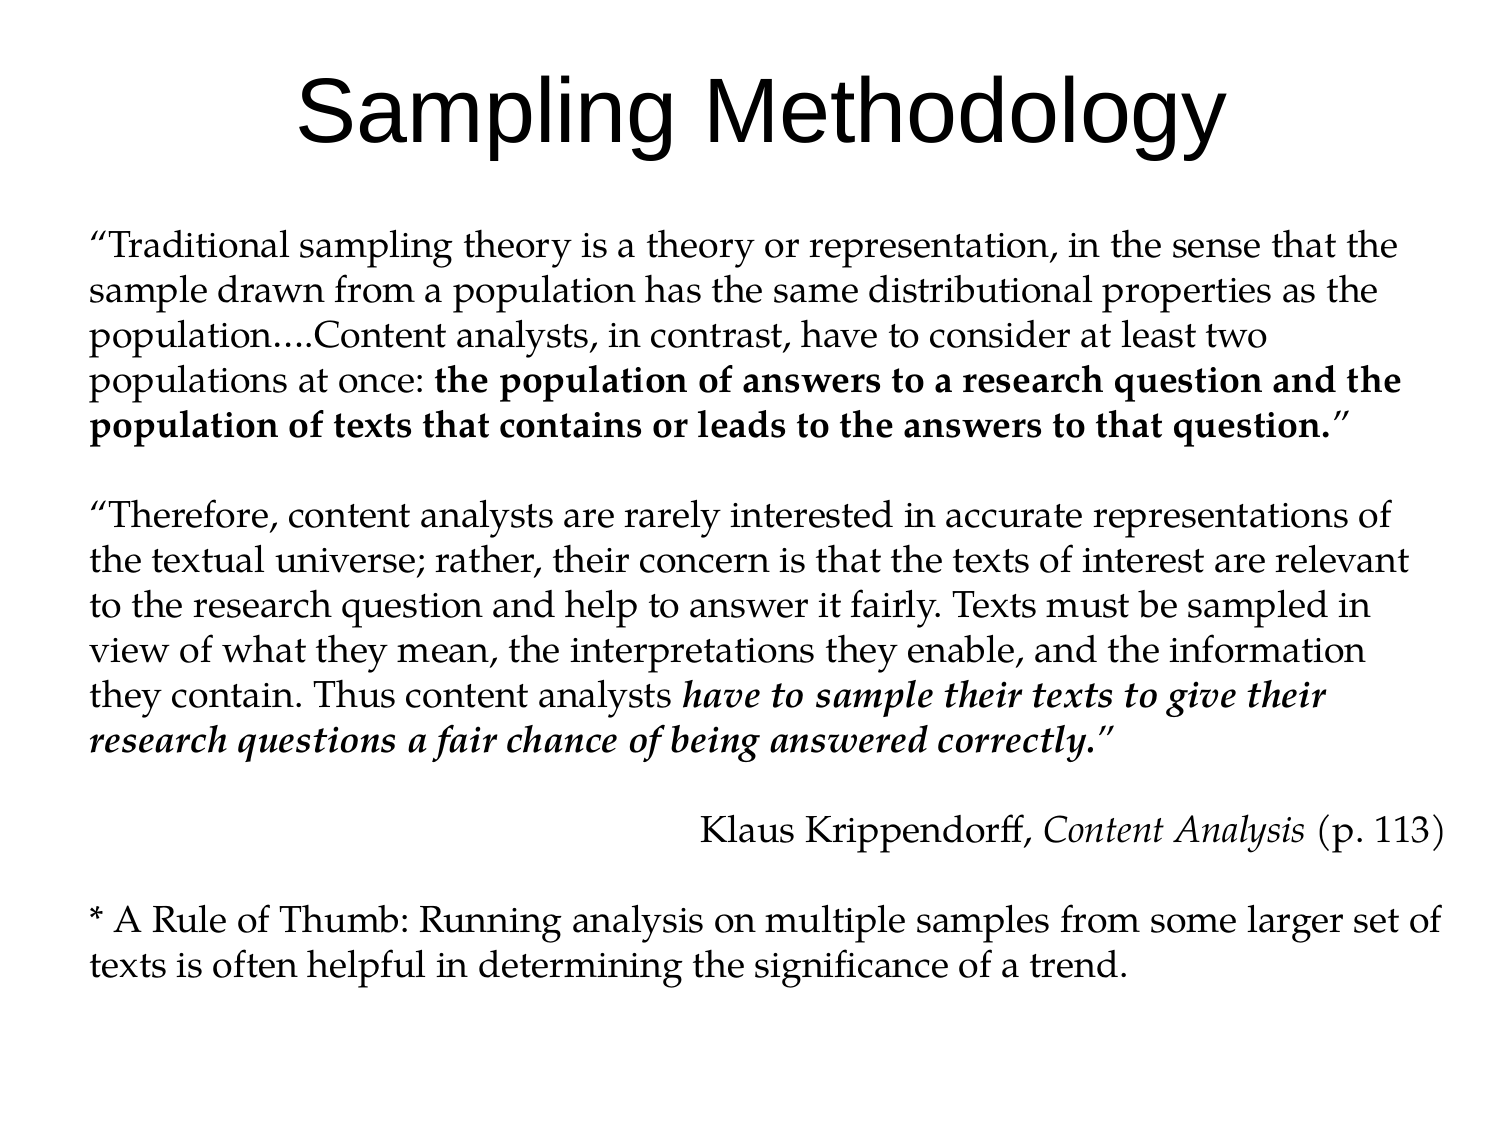

# Sampling Methodology
“Traditional sampling theory is a theory or representation, in the sense that the sample drawn from a population has the same distributional properties as the population….Content analysts, in contrast, have to consider at least two populations at once: the population of answers to a research question and the population of texts that contains or leads to the answers to that question.”

“Therefore, content analysts are rarely interested in accurate representations of the textual universe; rather, their concern is that the texts of interest are relevant to the research question and help to answer it fairly. Texts must be sampled in view of what they mean, the interpretations they enable, and the information they contain. Thus content analysts have to sample their texts to give their research questions a fair chance of being answered correctly.”

Klaus Krippendorff, Content Analysis (p. 113)

* A Rule of Thumb: Running analysis on multiple samples from some larger set of texts is often helpful in determining the significance of a trend.